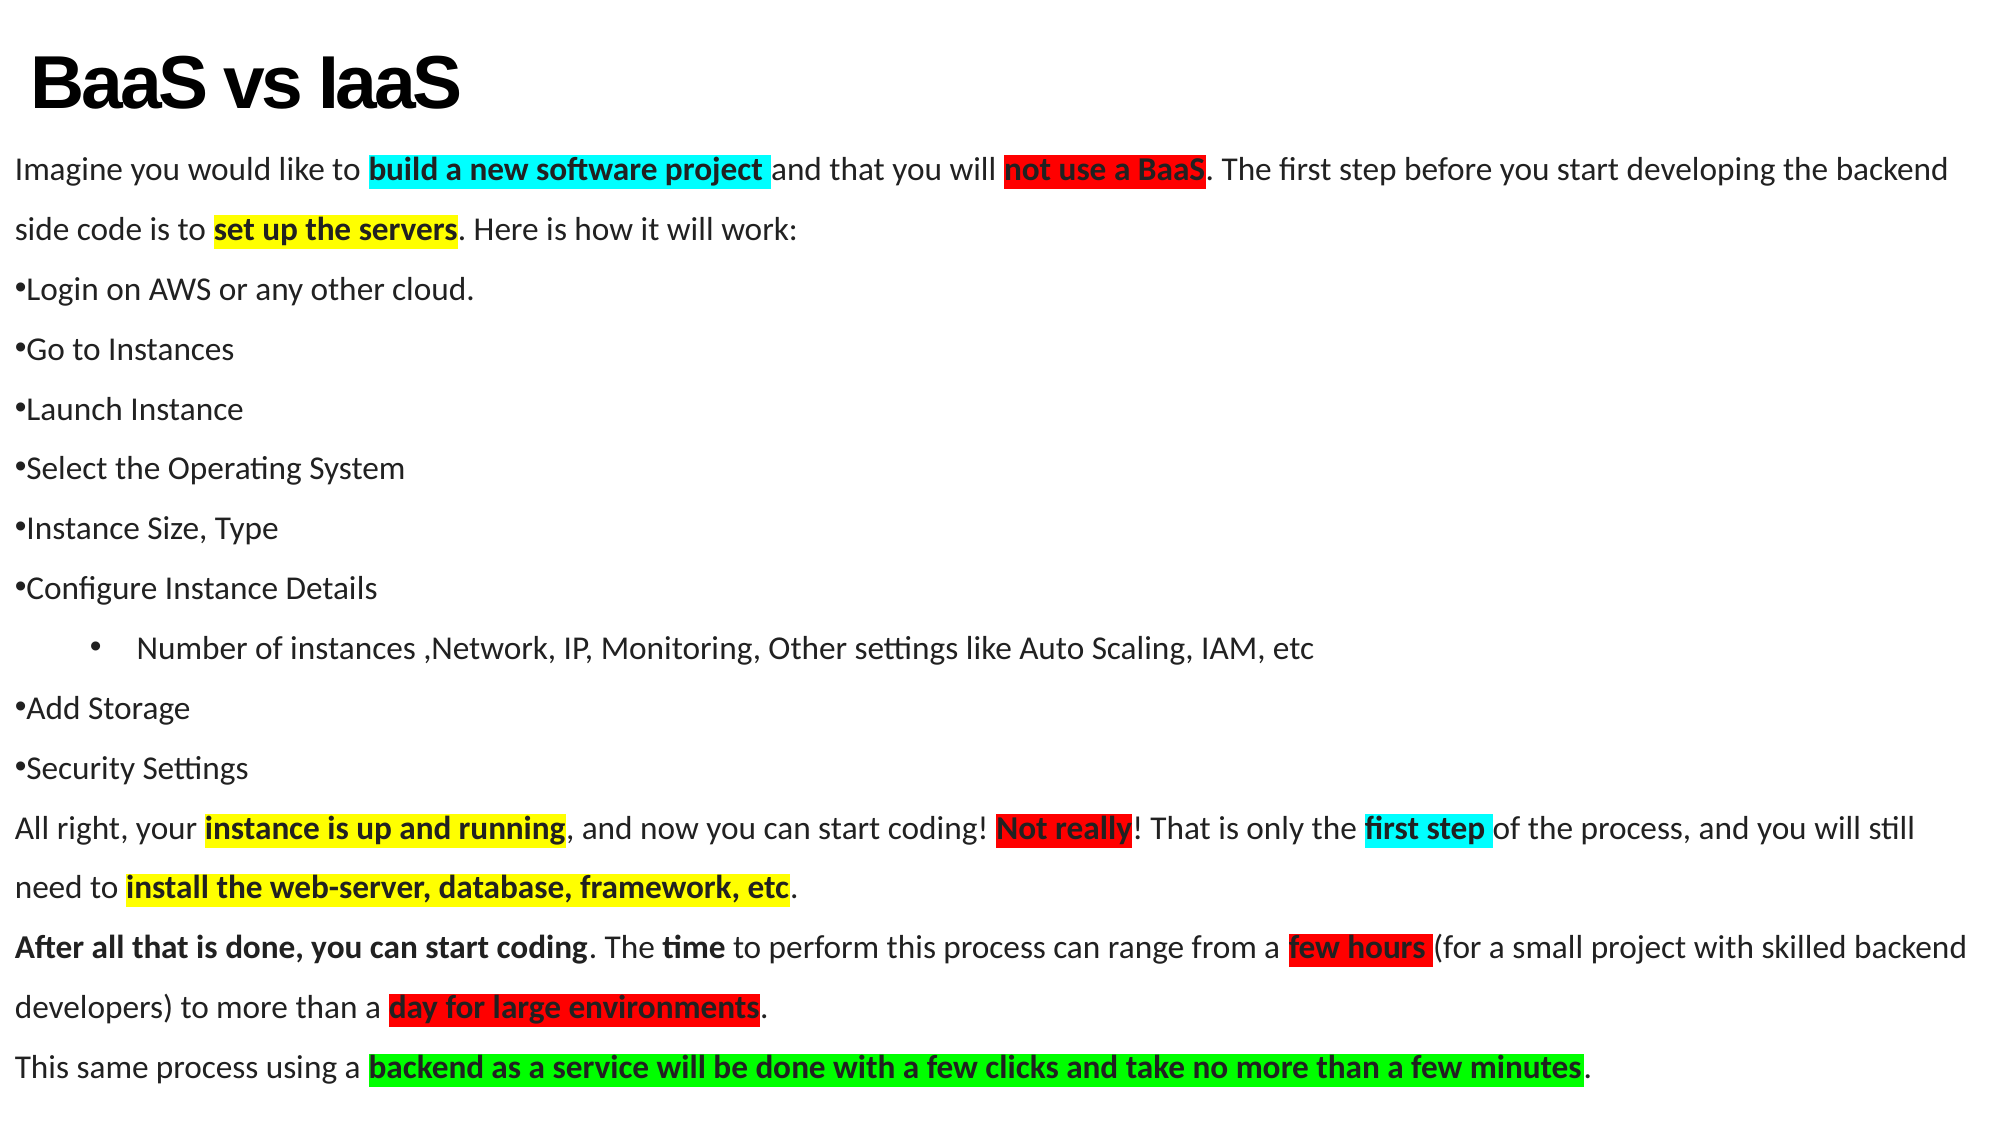

BaaS vs IaaS
Imagine you would like to build a new software project and that you will not use a BaaS. The first step before you start developing the backend side code is to set up the servers. Here is how it will work:
Login on AWS or any other cloud.
Go to Instances
Launch Instance
Select the Operating System
Instance Size, Type
Configure Instance Details
Number of instances ,Network, IP, Monitoring, Other settings like Auto Scaling, IAM, etc
Add Storage
Security Settings
All right, your instance is up and running, and now you can start coding! Not really! That is only the first step of the process, and you will still need to install the web-server, database, framework, etc.
After all that is done, you can start coding. The time to perform this process can range from a few hours (for a small project with skilled backend developers) to more than a day for large environments.
This same process using a backend as a service will be done with a few clicks and take no more than a few minutes.